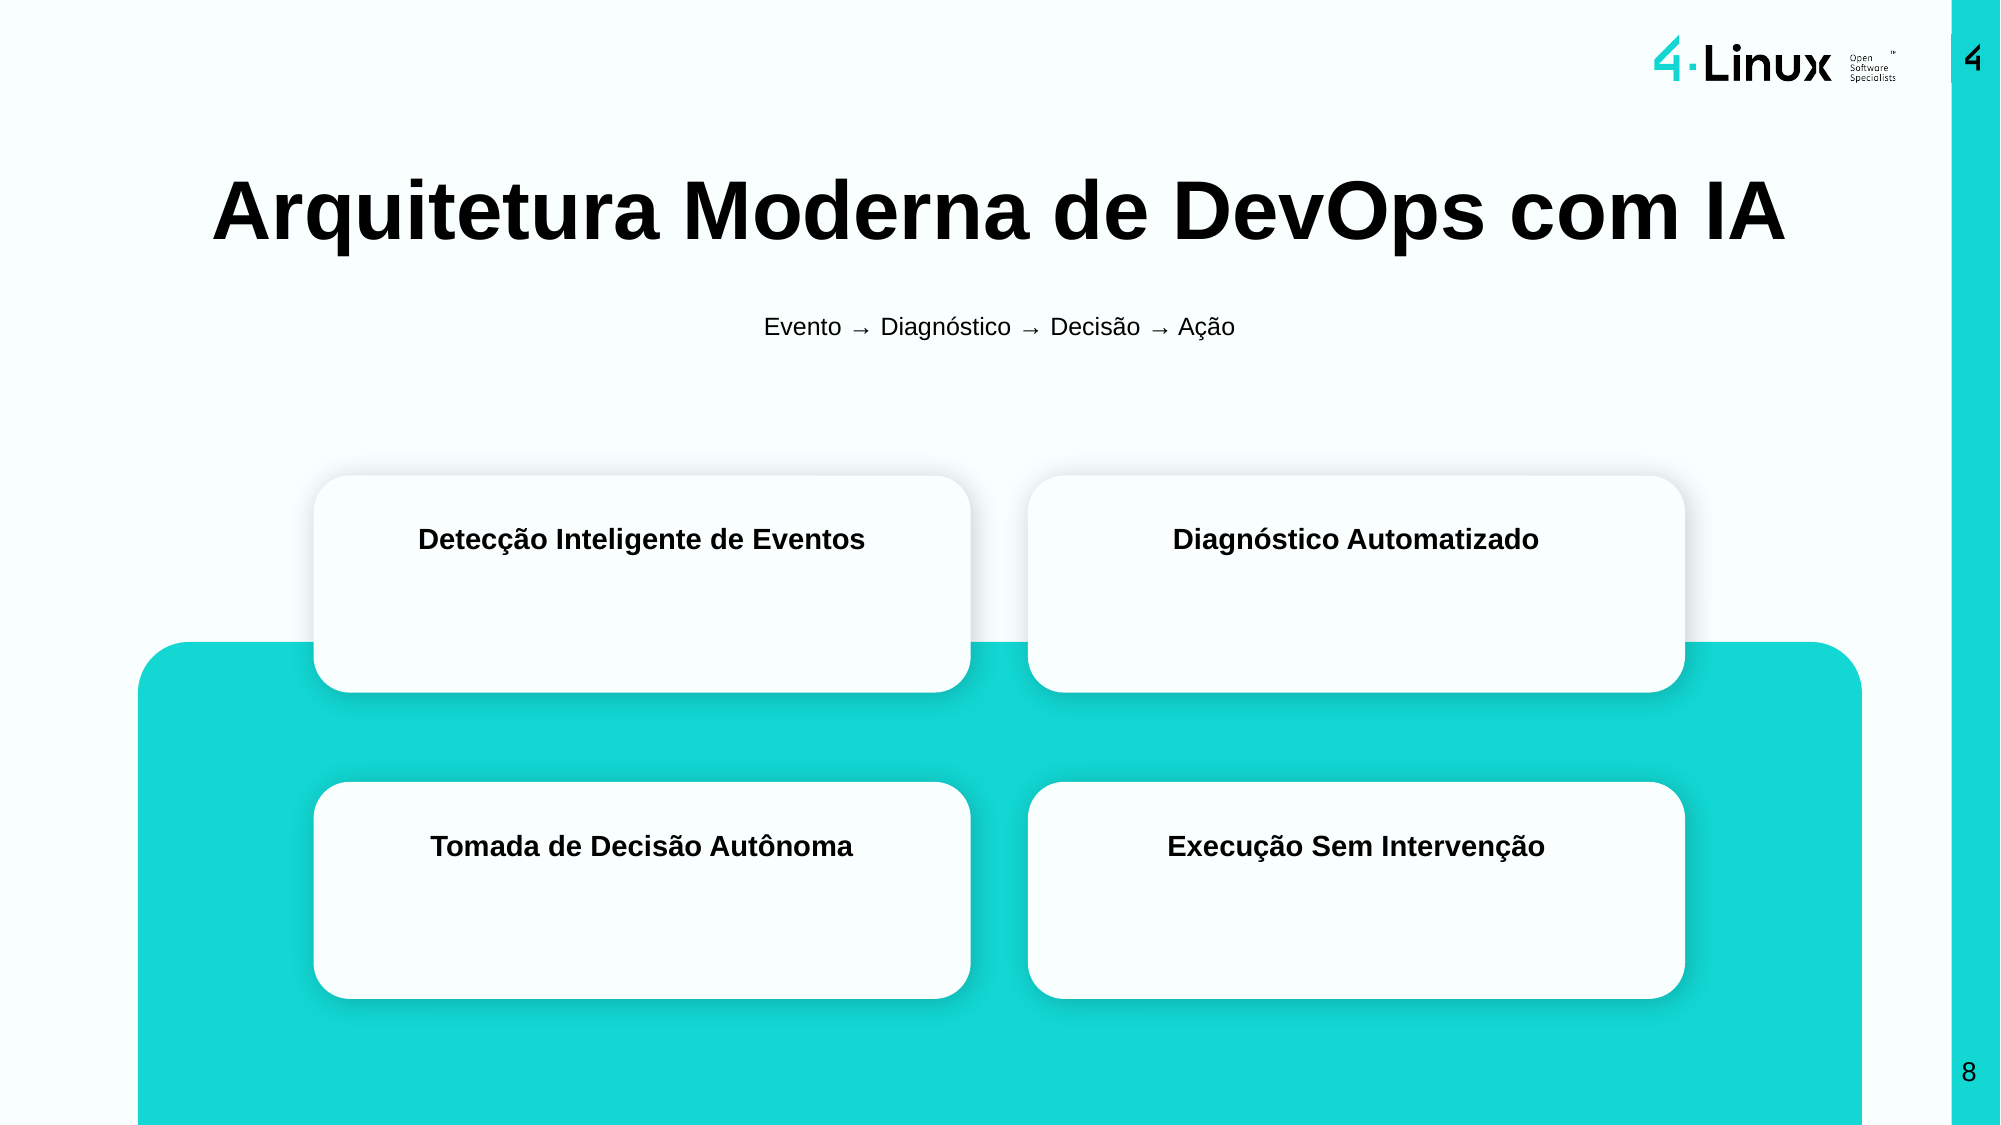

# Arquitetura Moderna de DevOps com IA
Evento → Diagnóstico → Decisão → Ação
Detecção Inteligente de Eventos
Diagnóstico Automatizado
Tomada de Decisão Autônoma
Execução Sem Intervenção
8